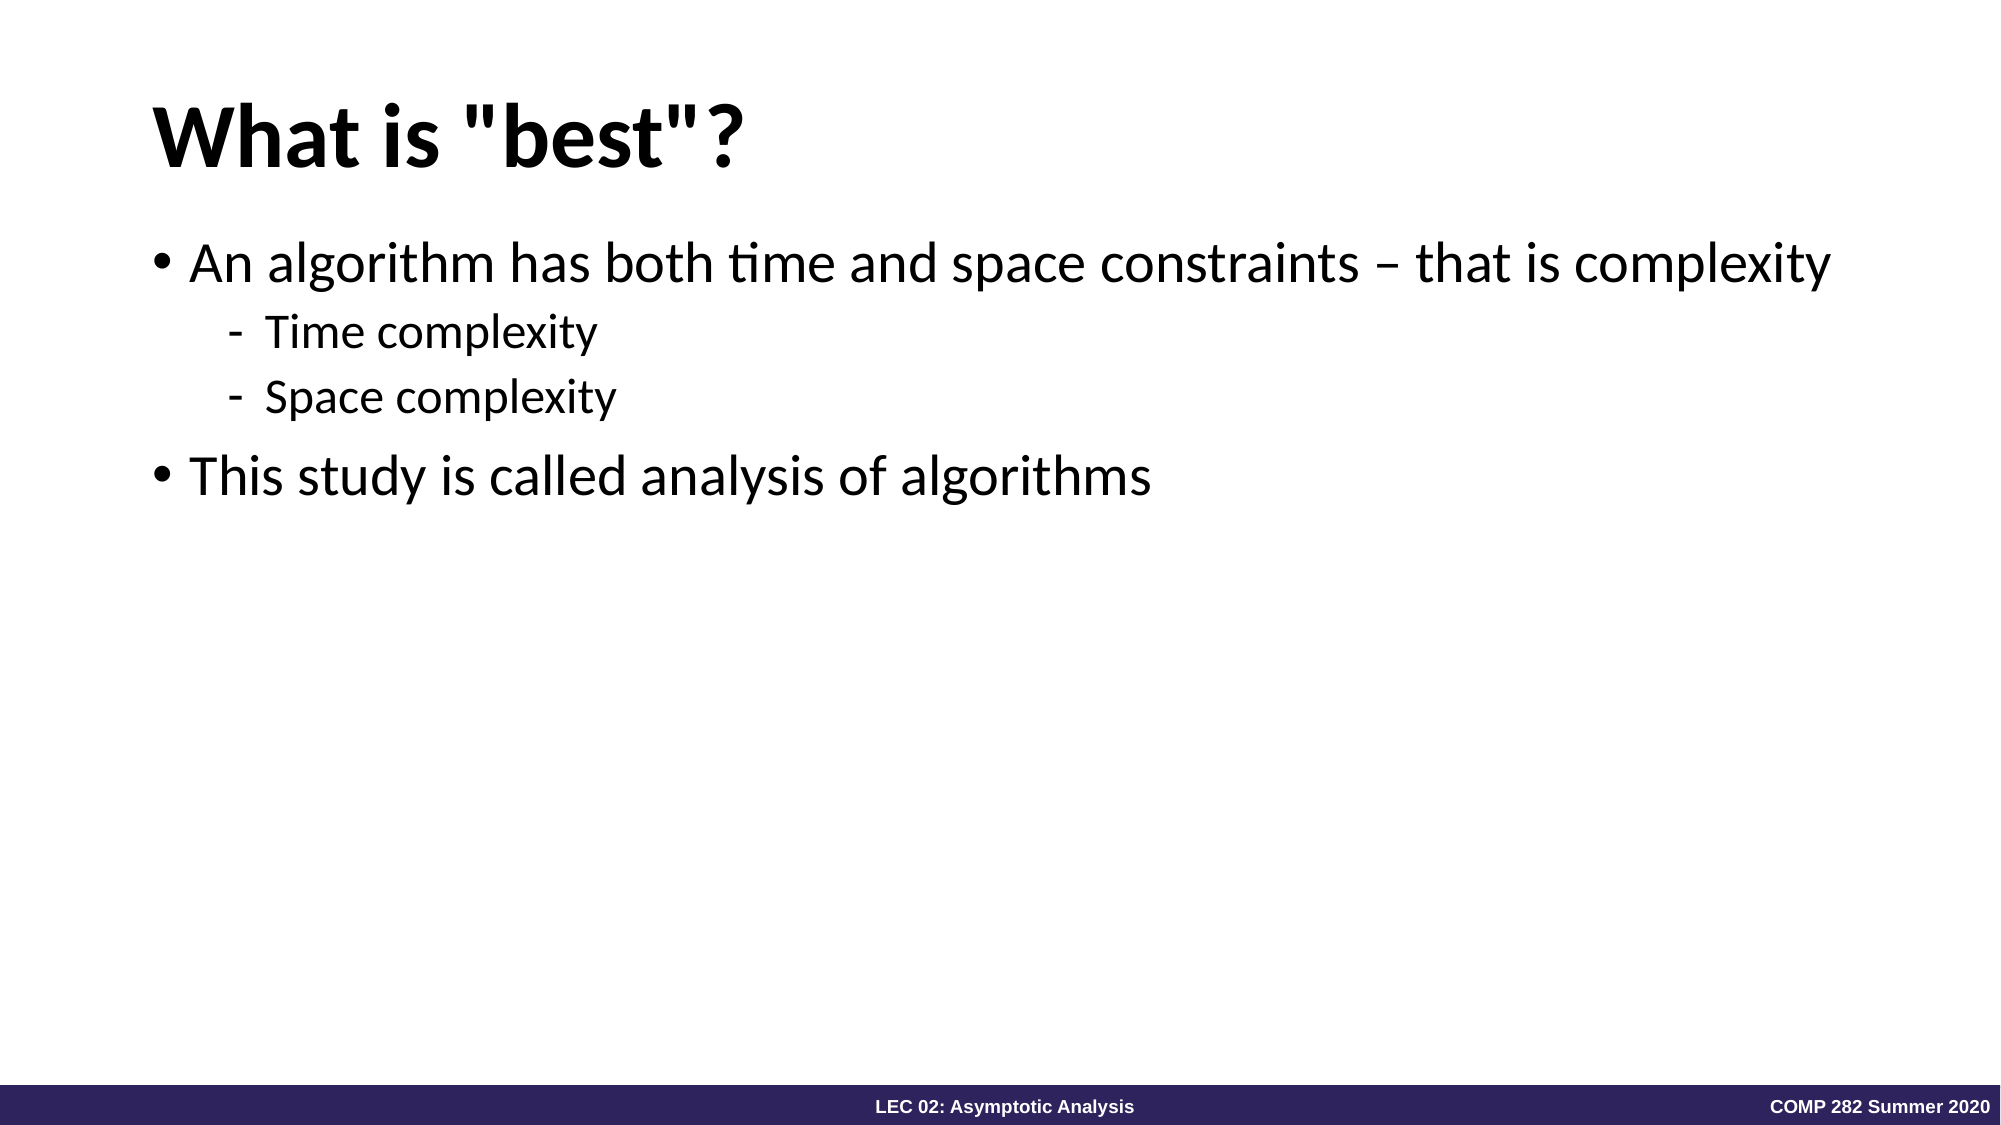

# What is "best"?
An algorithm has both time and space constraints – that is complexity
Time complexity
Space complexity
This study is called analysis of algorithms